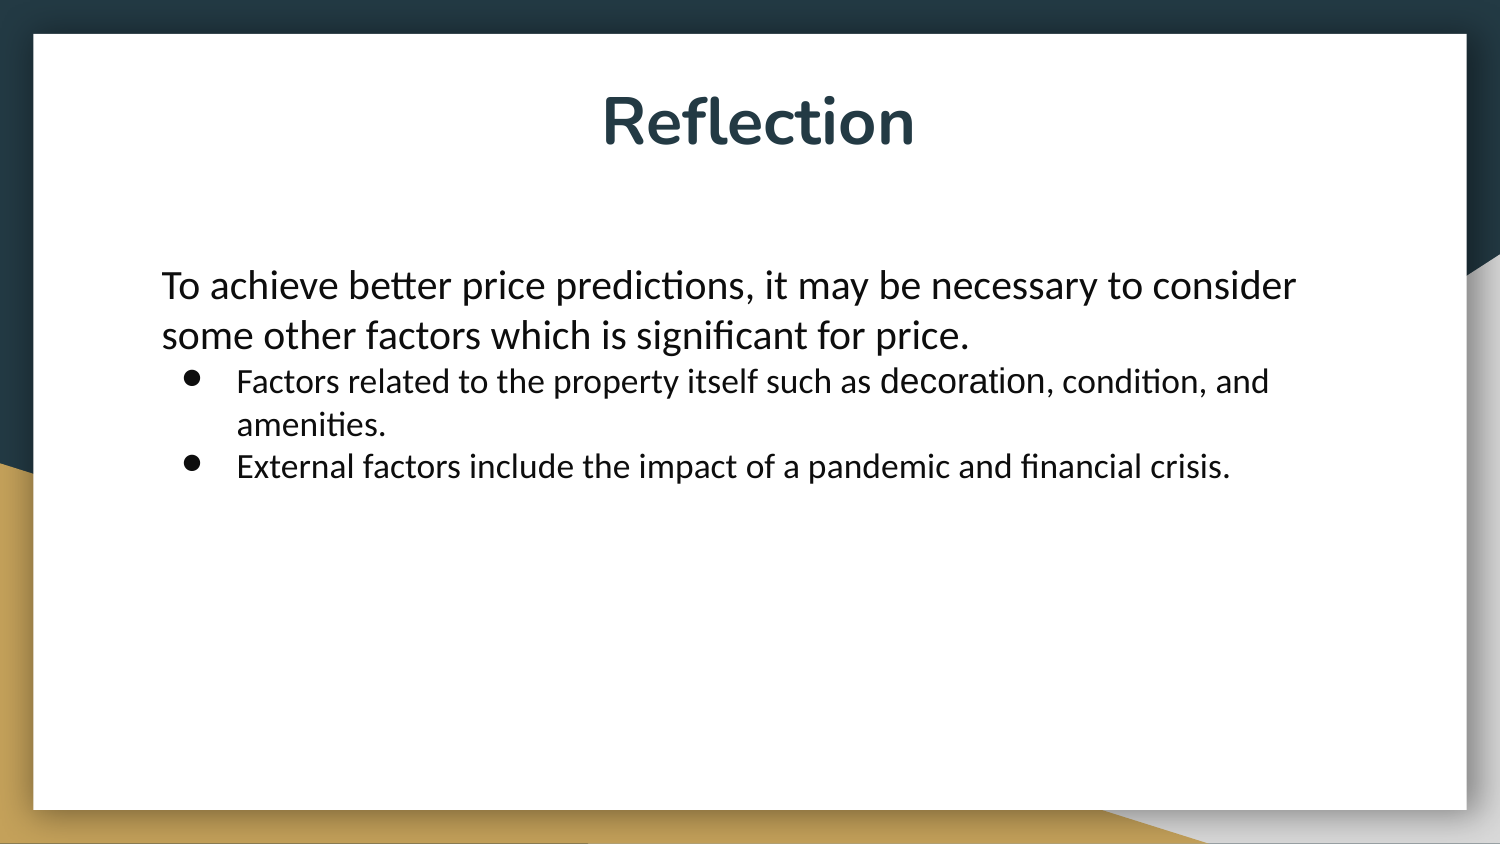

Reflection
#
To achieve better price predictions, it may be necessary to consider some other factors which is significant for price.
Factors related to the property itself such as decoration, condition, and amenities.
External factors include the impact of a pandemic and financial crisis.